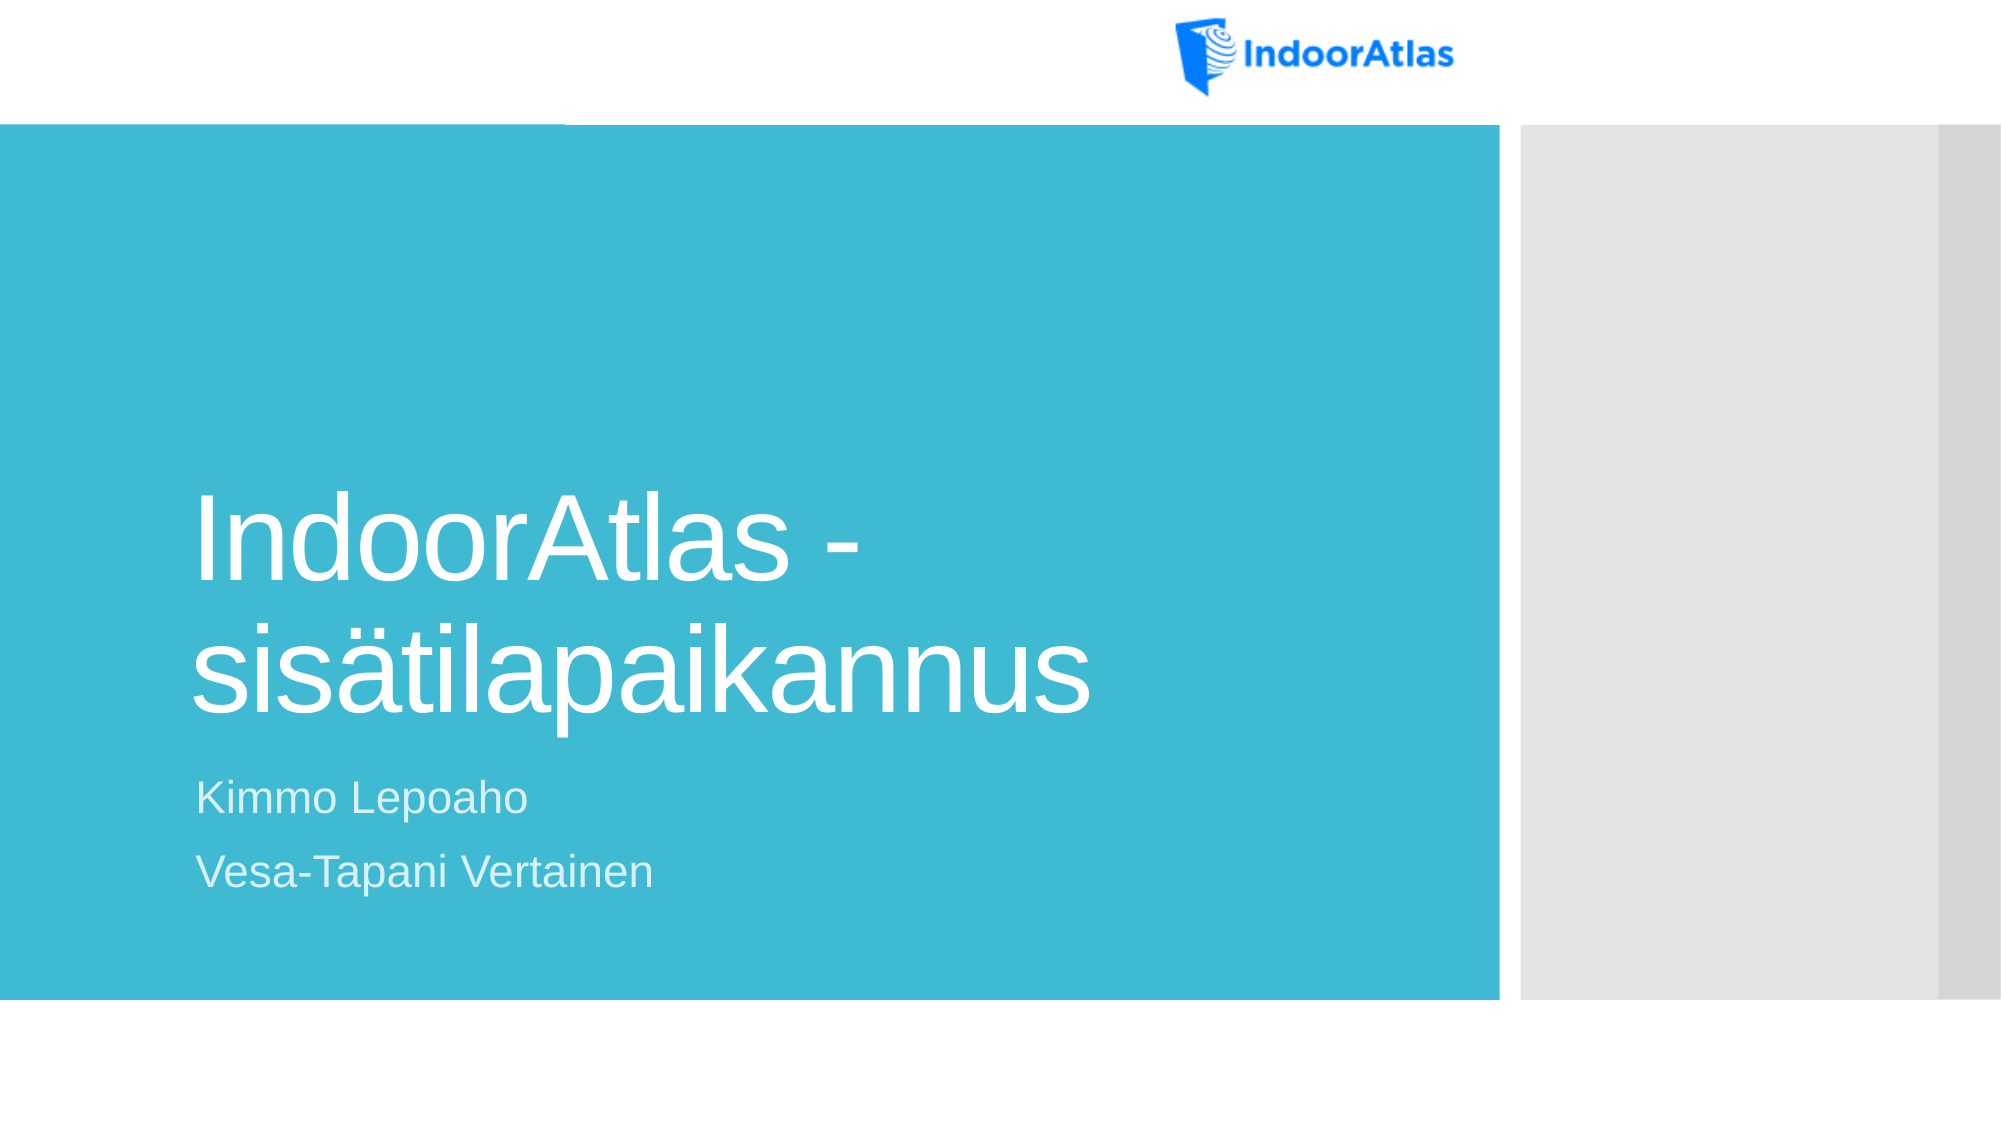

# IndoorAtlas -sisätilapaikannus
Kimmo Lepoaho
Vesa-Tapani Vertainen